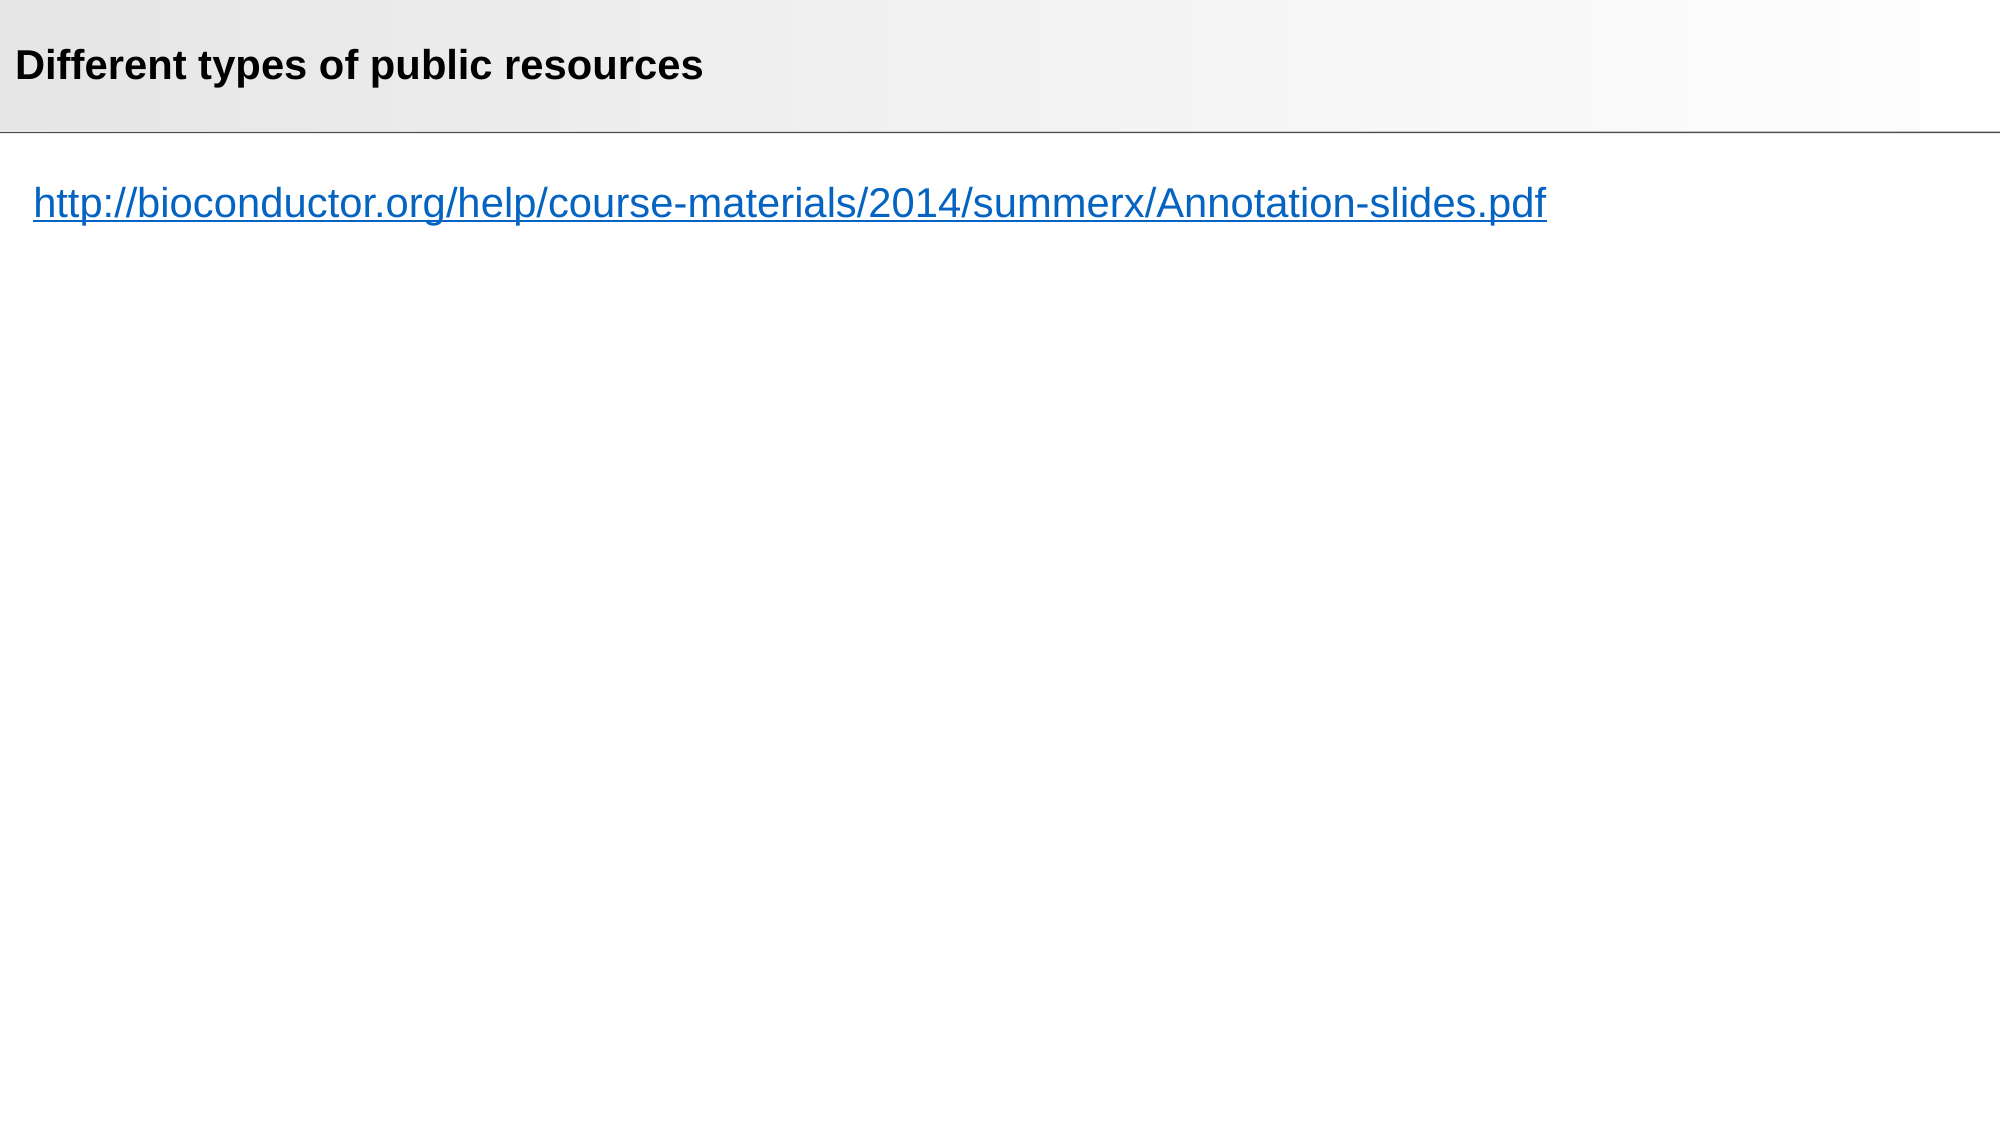

# Different types of public resources
http://bioconductor.org/help/course-materials/2014/summerx/Annotation-slides.pdf